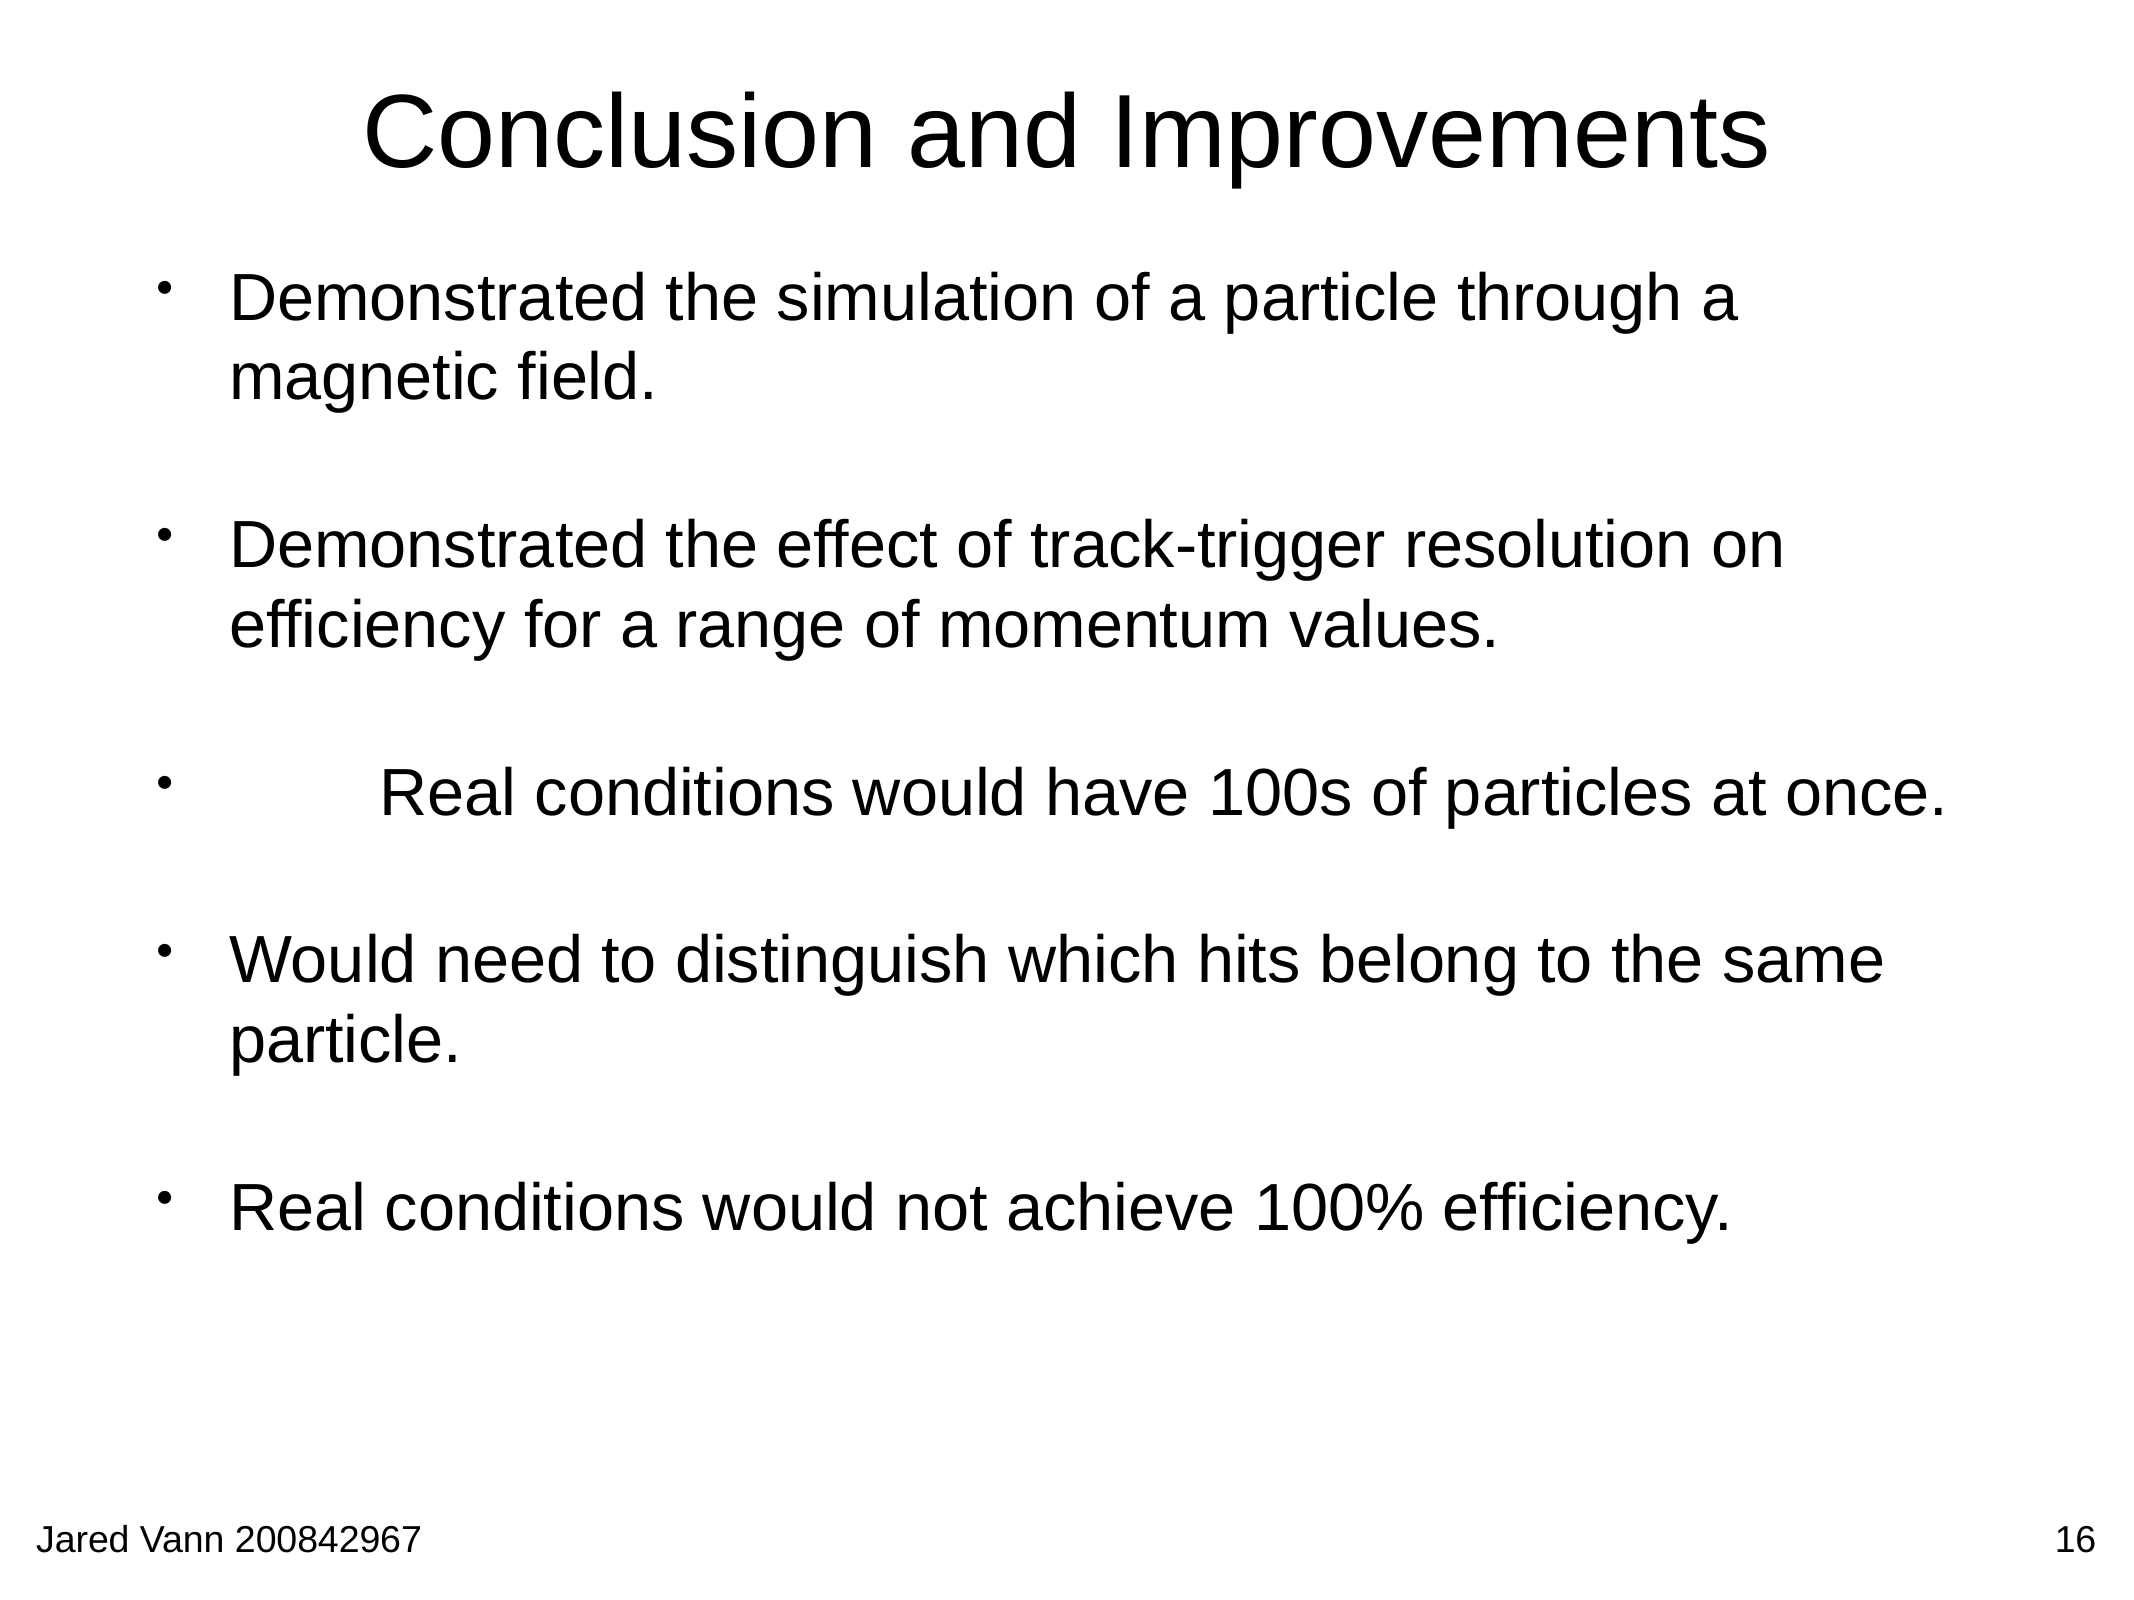

# Conclusion and Improvements
Demonstrated the simulation of a particle through a magnetic field.
Demonstrated the effect of track-trigger resolution on efficiency for a range of momentum values.
	Real conditions would have 100s of particles at once.
Would need to distinguish which hits belong to the same particle.
Real conditions would not achieve 100% efficiency.

16